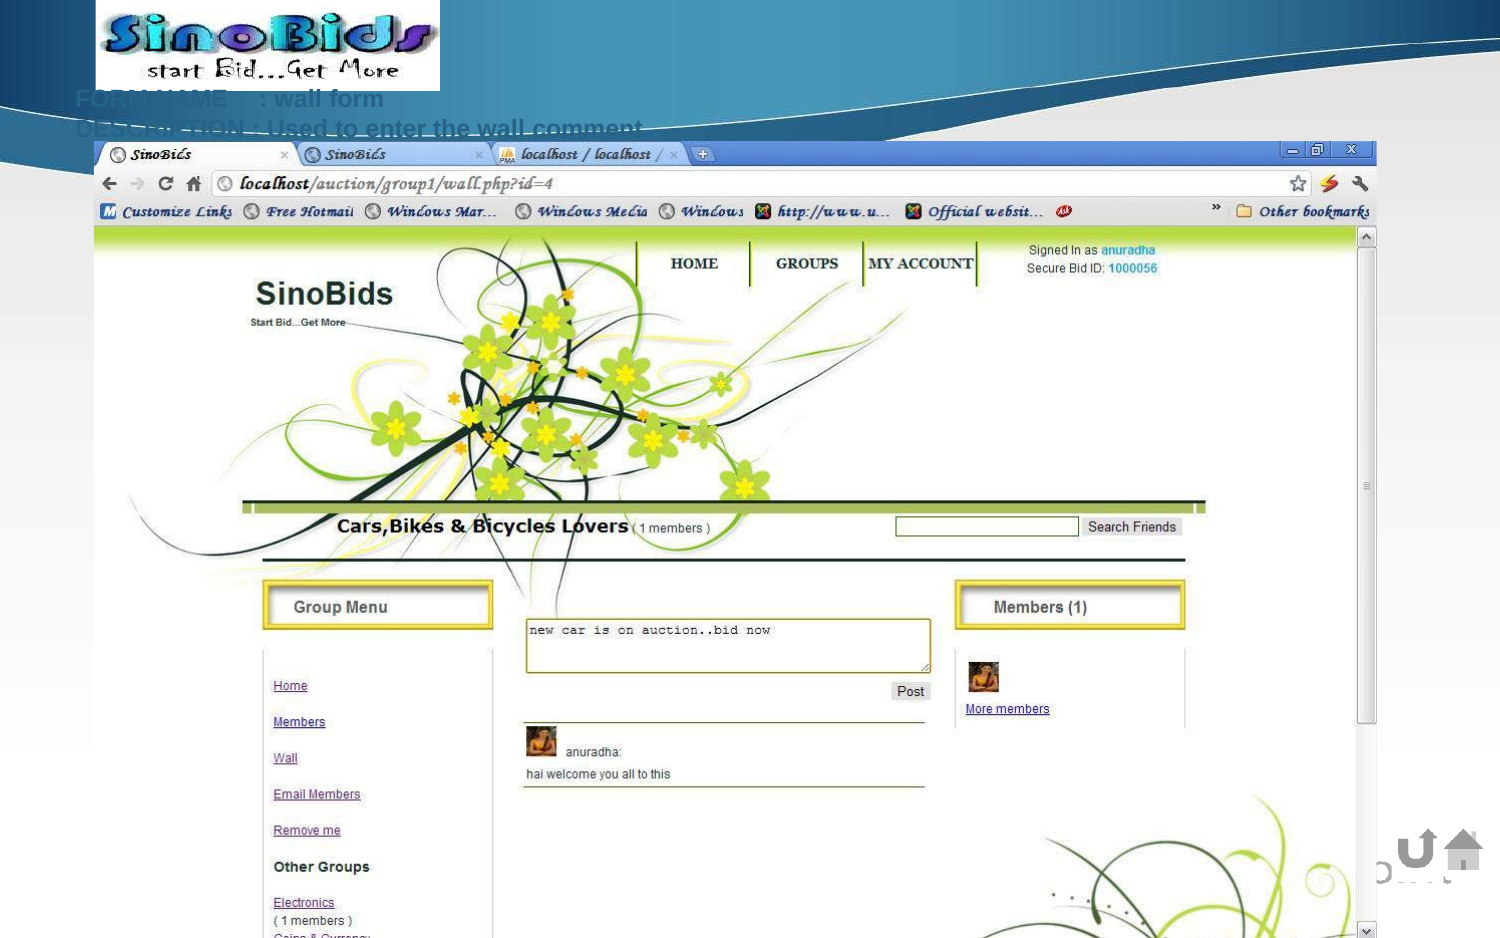

FORM NAME	: wall form
DESCRIPTION : Used to enter the wall comment